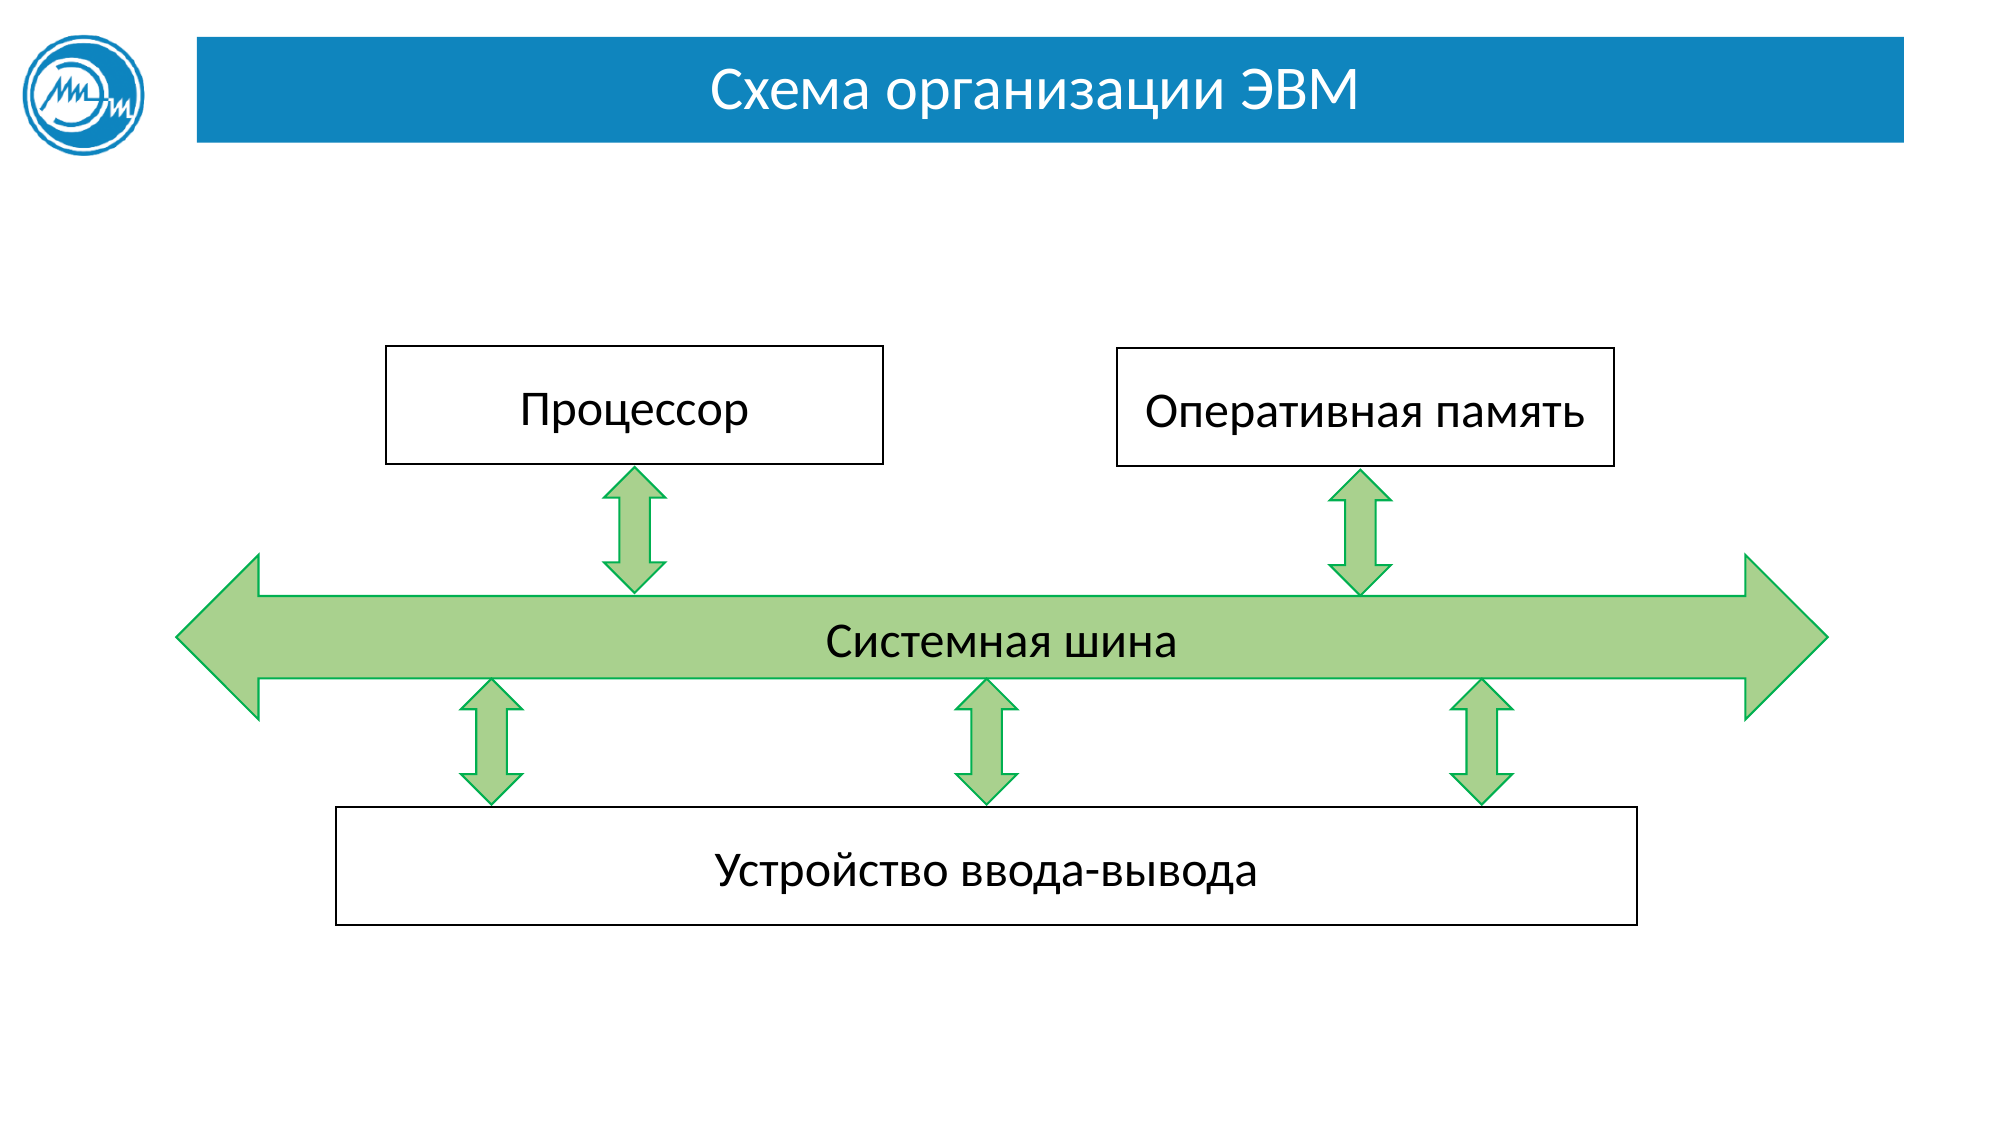

# Схема организации ЭВМ
Процессор
Оперативная память

Системная шина

Устройство ввода-вывода